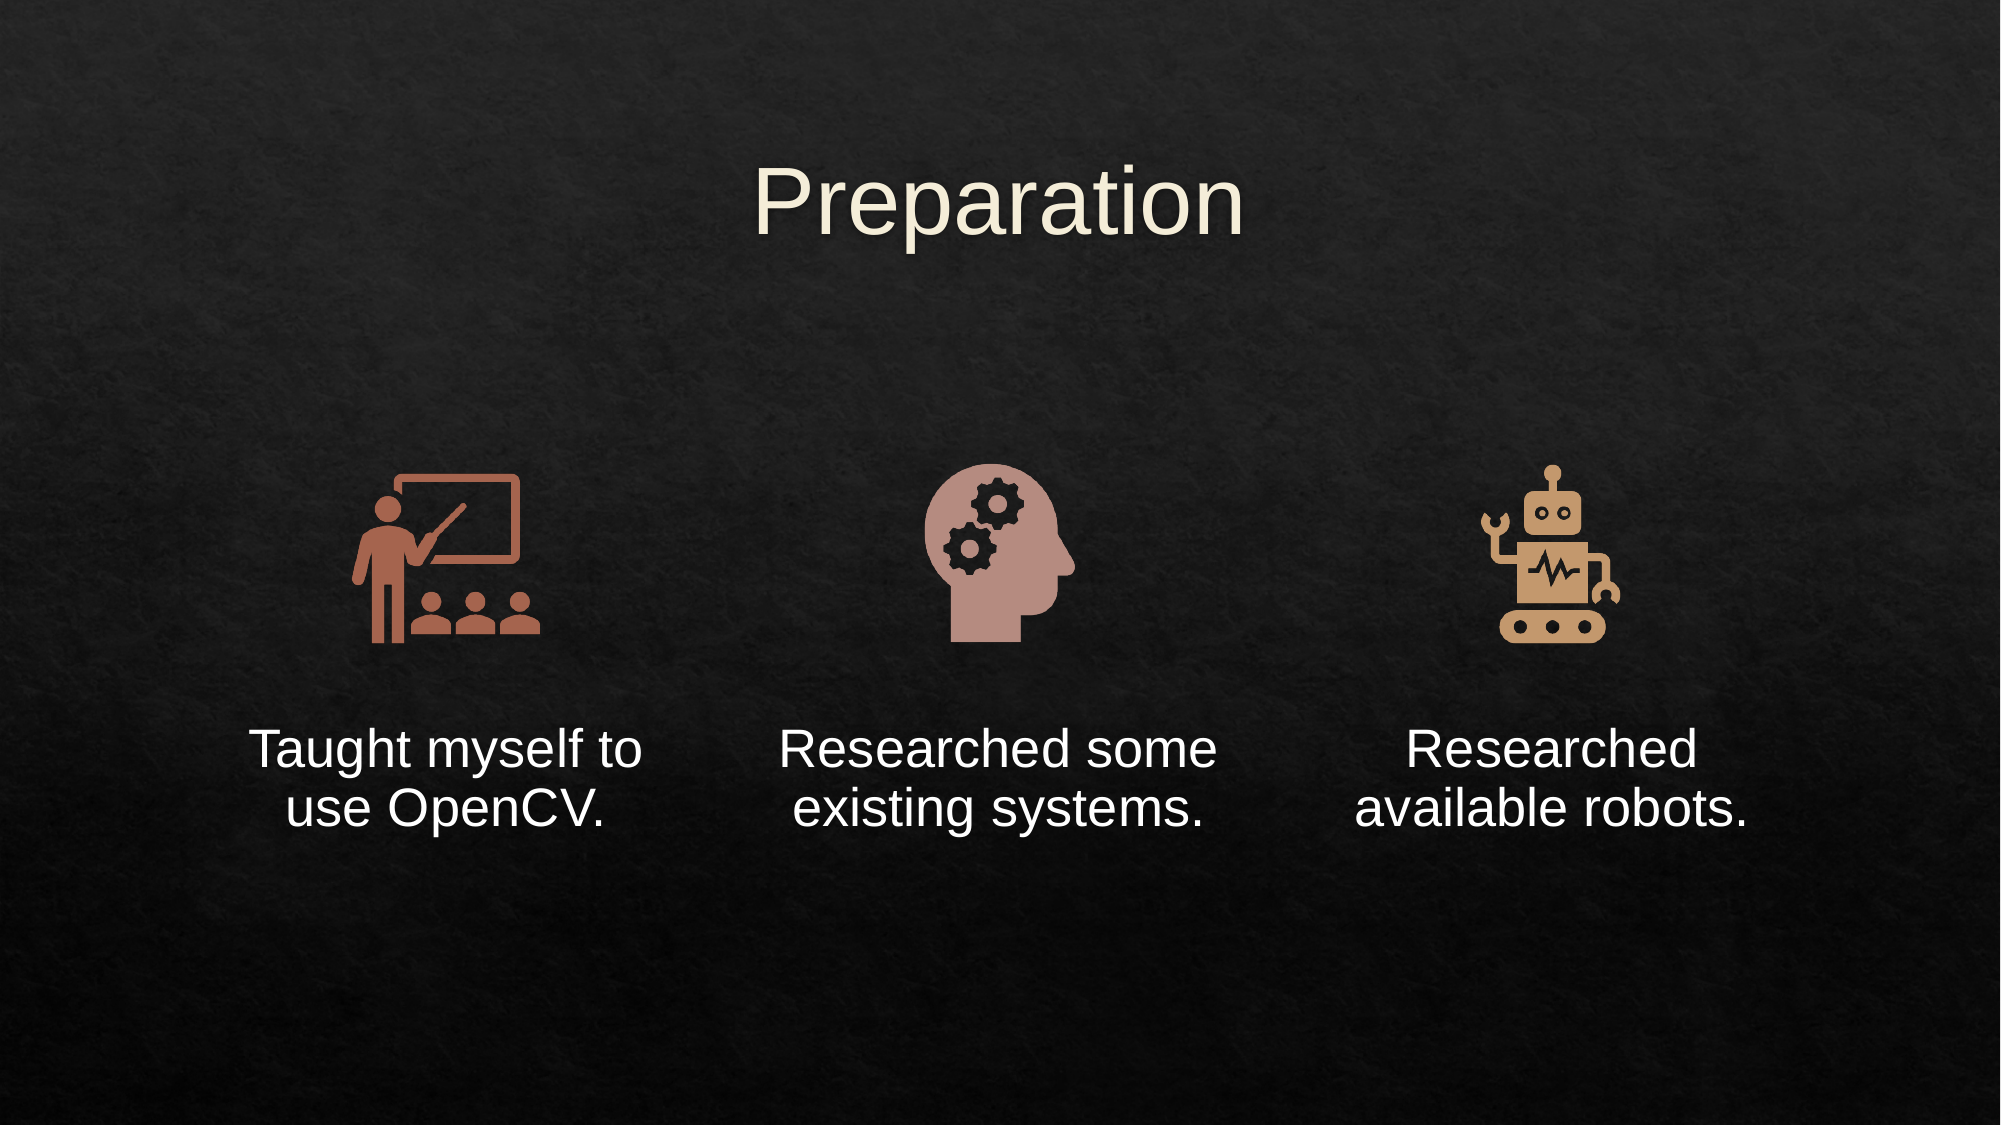

# Preparation
Taught myself to use OpenCV.
Researched some existing systems.
Researched available robots.